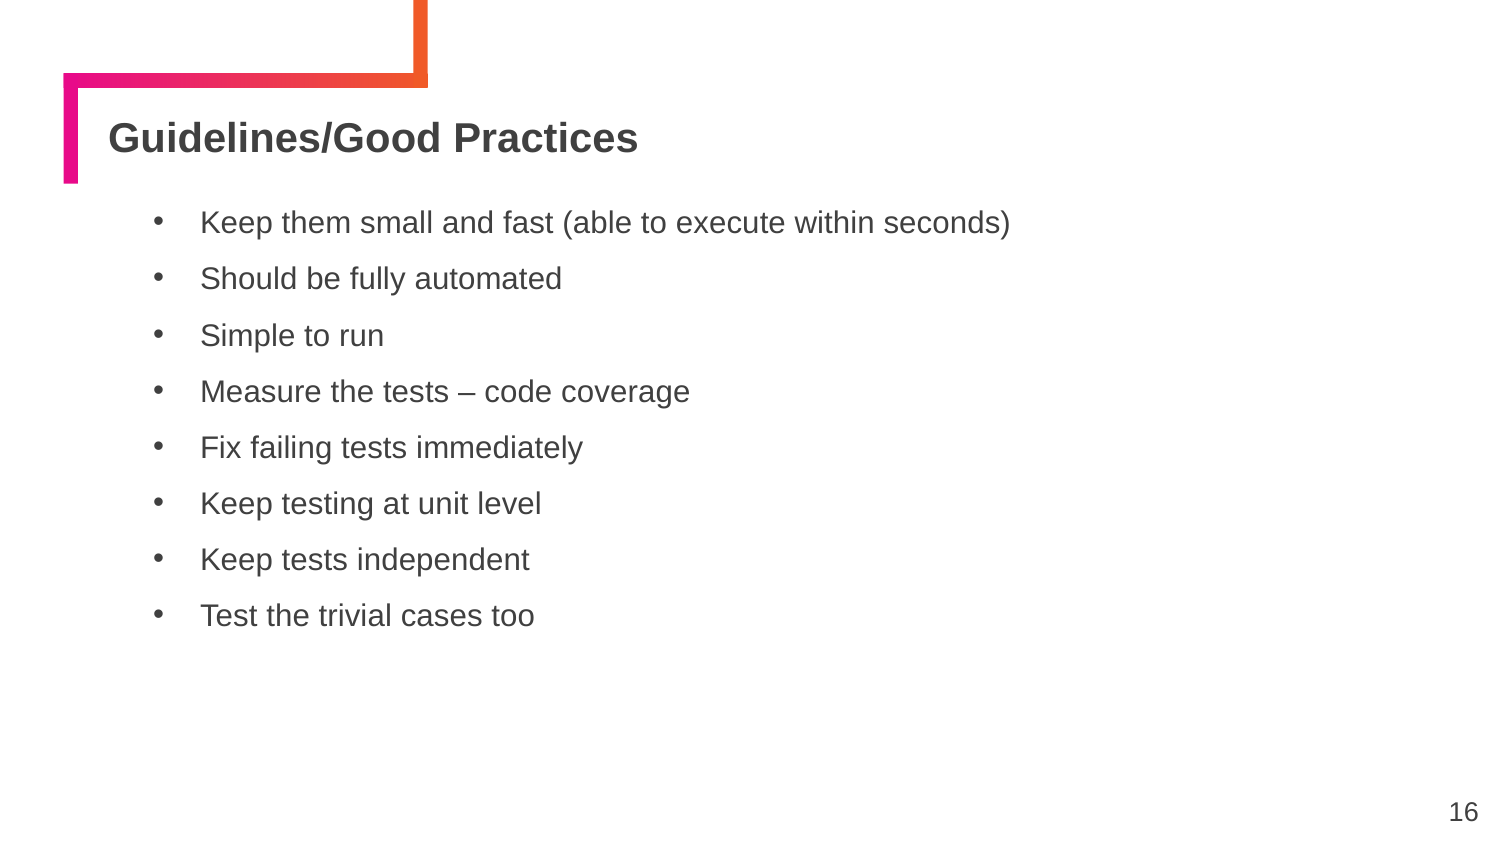

# Guidelines/Good Practices
Keep them small and fast (able to execute within seconds)
Should be fully automated
Simple to run
Measure the tests – code coverage
Fix failing tests immediately
Keep testing at unit level
Keep tests independent
Test the trivial cases too
16